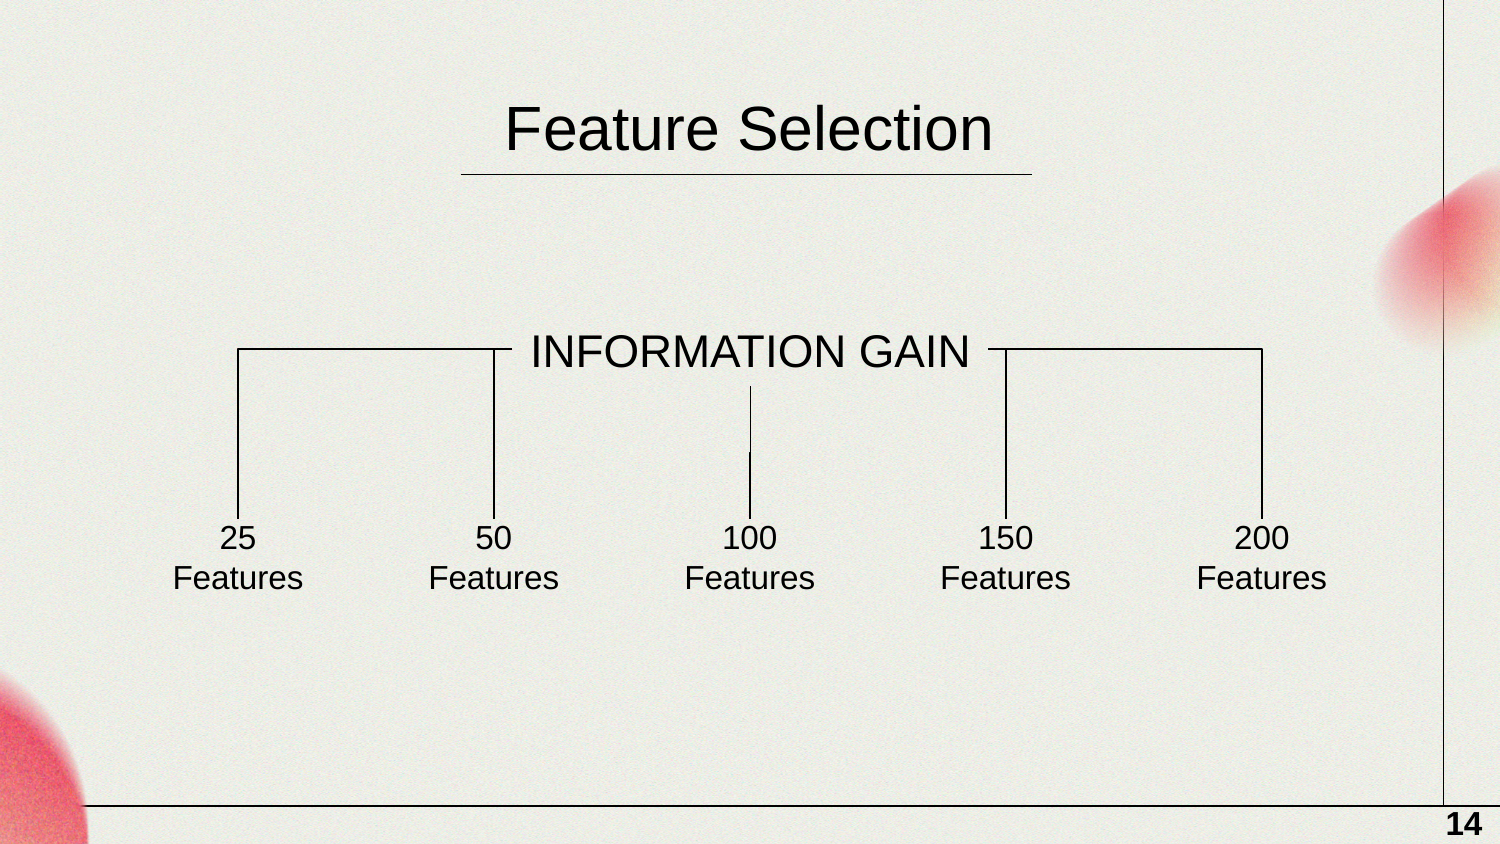

# Feature Selection
INFORMATION GAIN
25
Features
50
Features
100
Features
150
Features
200
Features
14